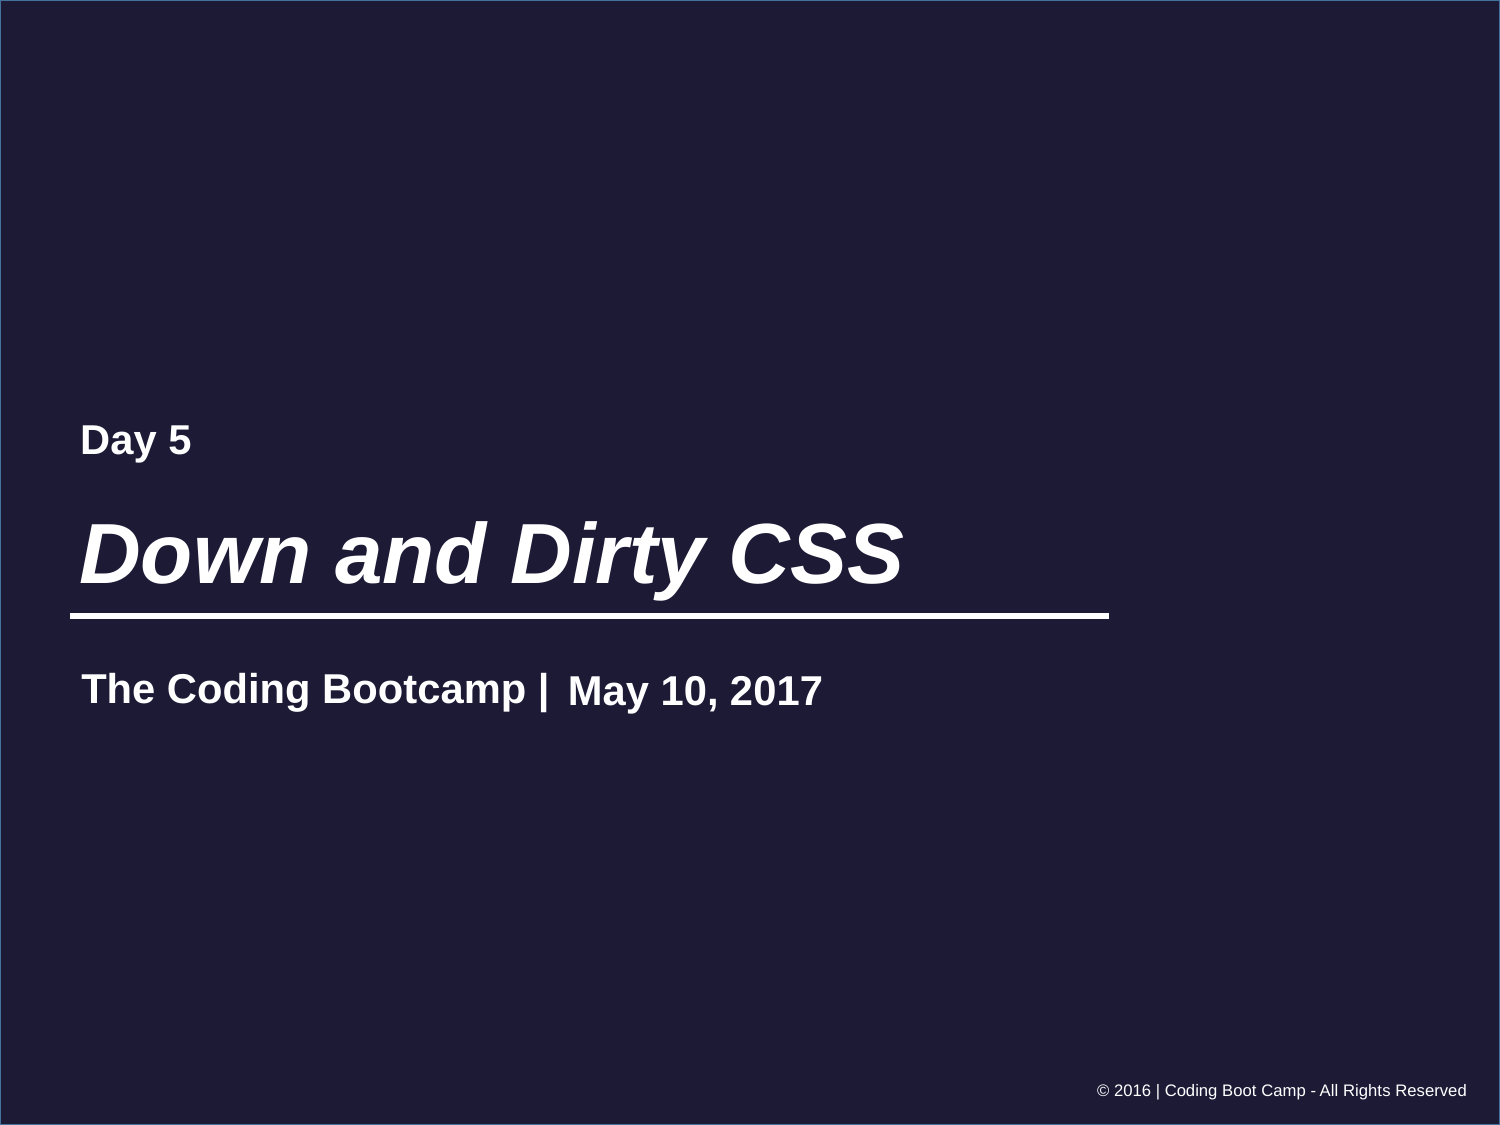

Day 5
# Down and Dirty CSS
May 10, 2017